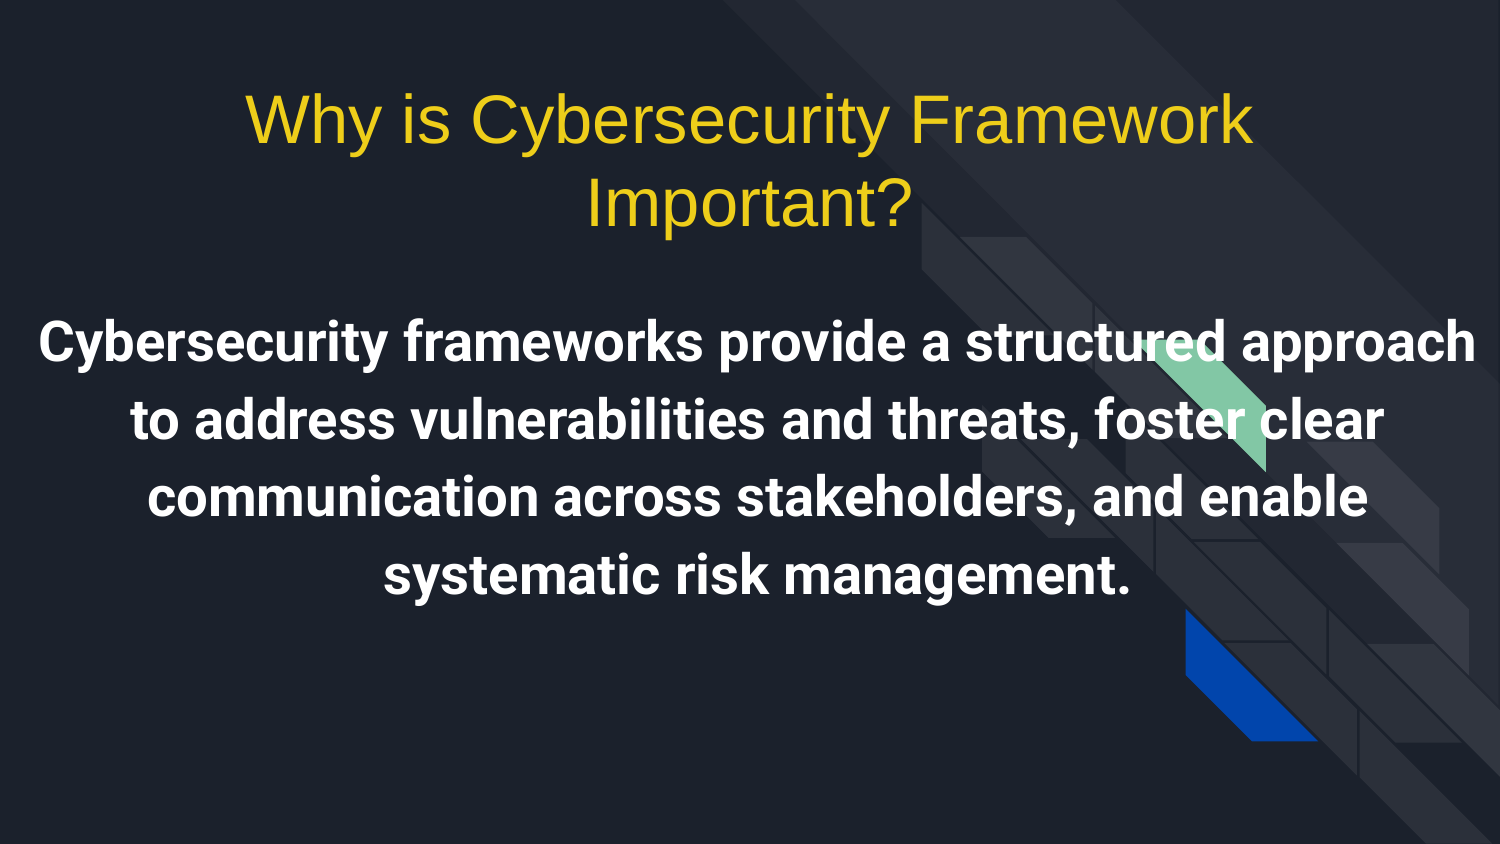

# Why is Cybersecurity Framework Important?

Cybersecurity frameworks provide a structured approach to address vulnerabilities and threats, foster clear communication across stakeholders, and enable systematic risk management.